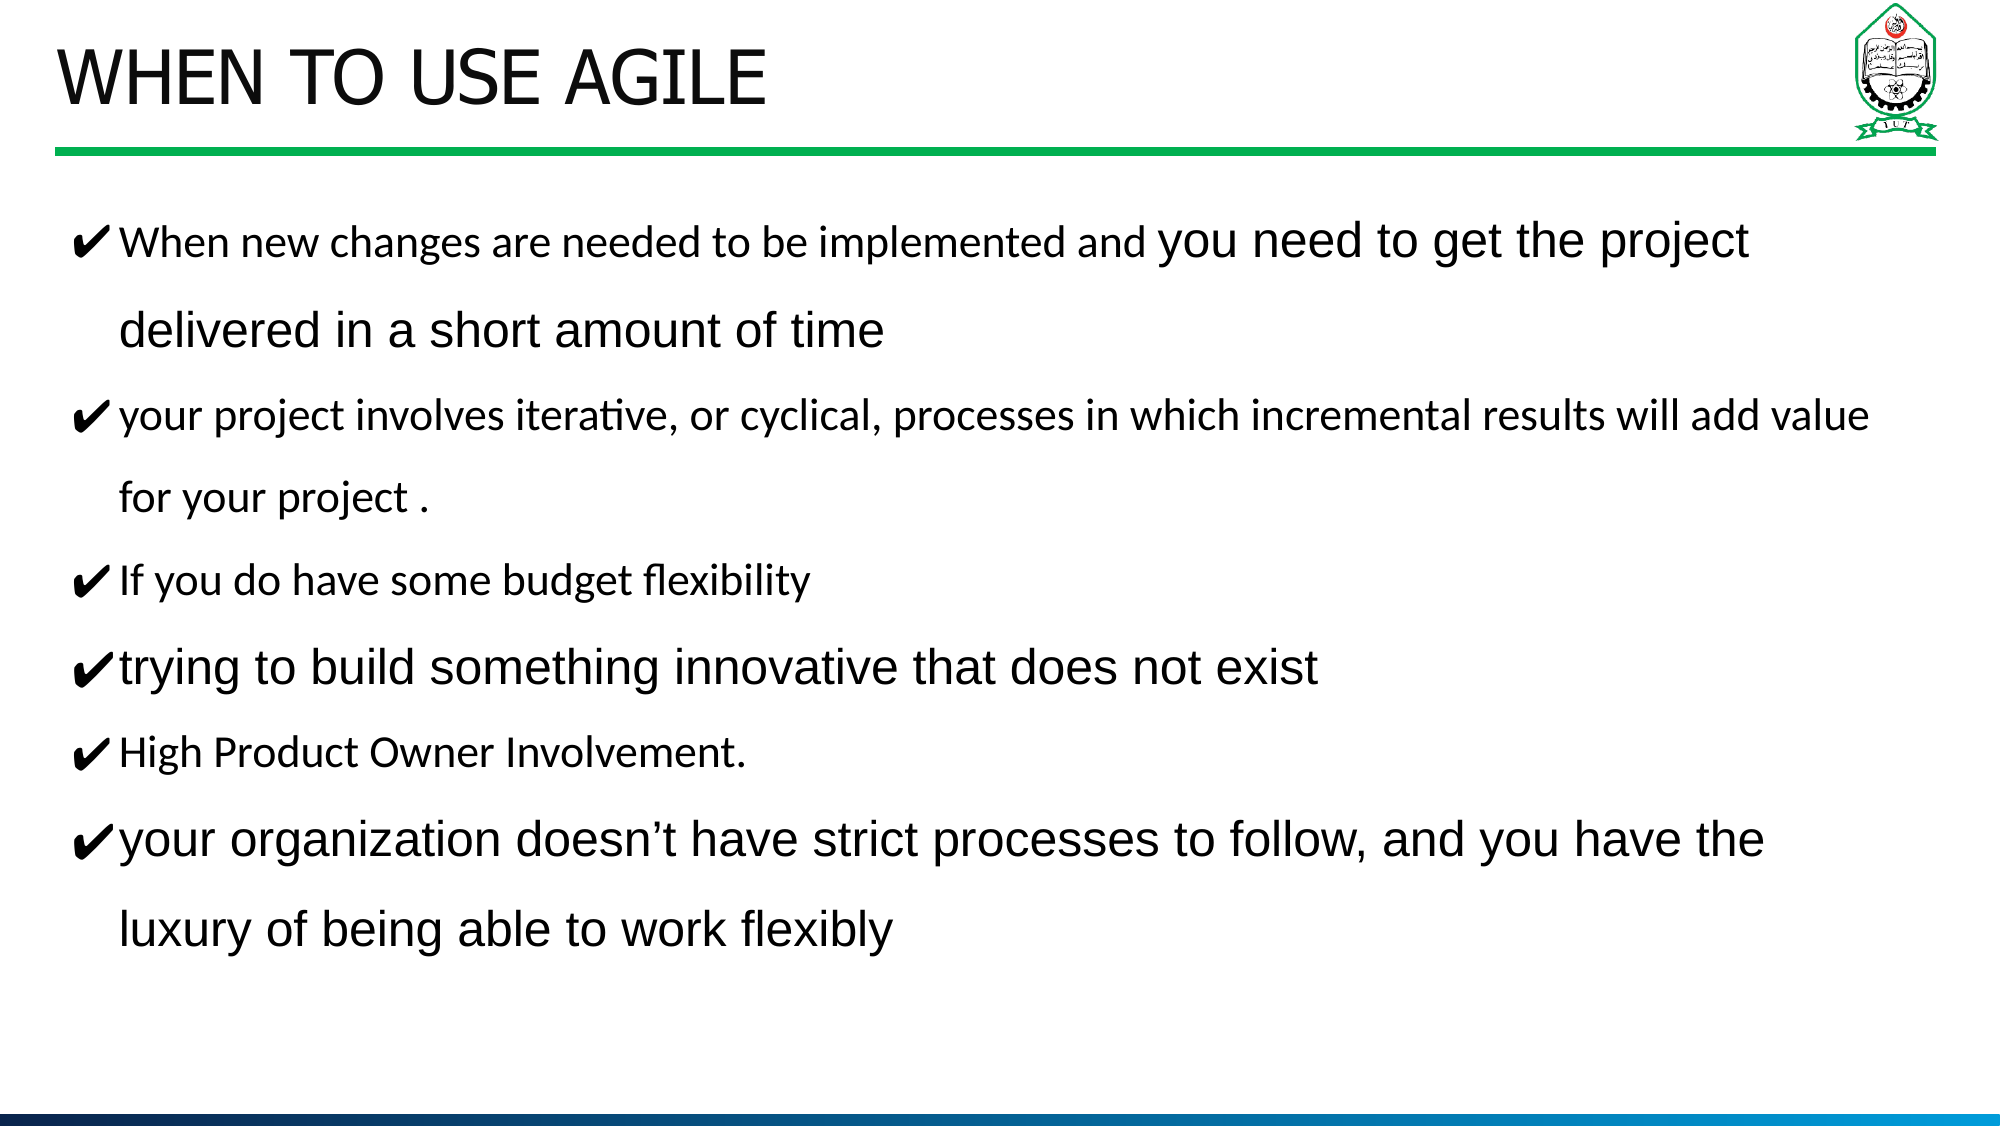

# When to use Agile
When new changes are needed to be implemented and you need to get the project delivered in a short amount of time
your project involves iterative, or cyclical, processes in which incremental results will add value for your project .
If you do have some budget flexibility
trying to build something innovative that does not exist
High Product Owner Involvement.
your organization doesn’t have strict processes to follow, and you have the luxury of being able to work flexibly